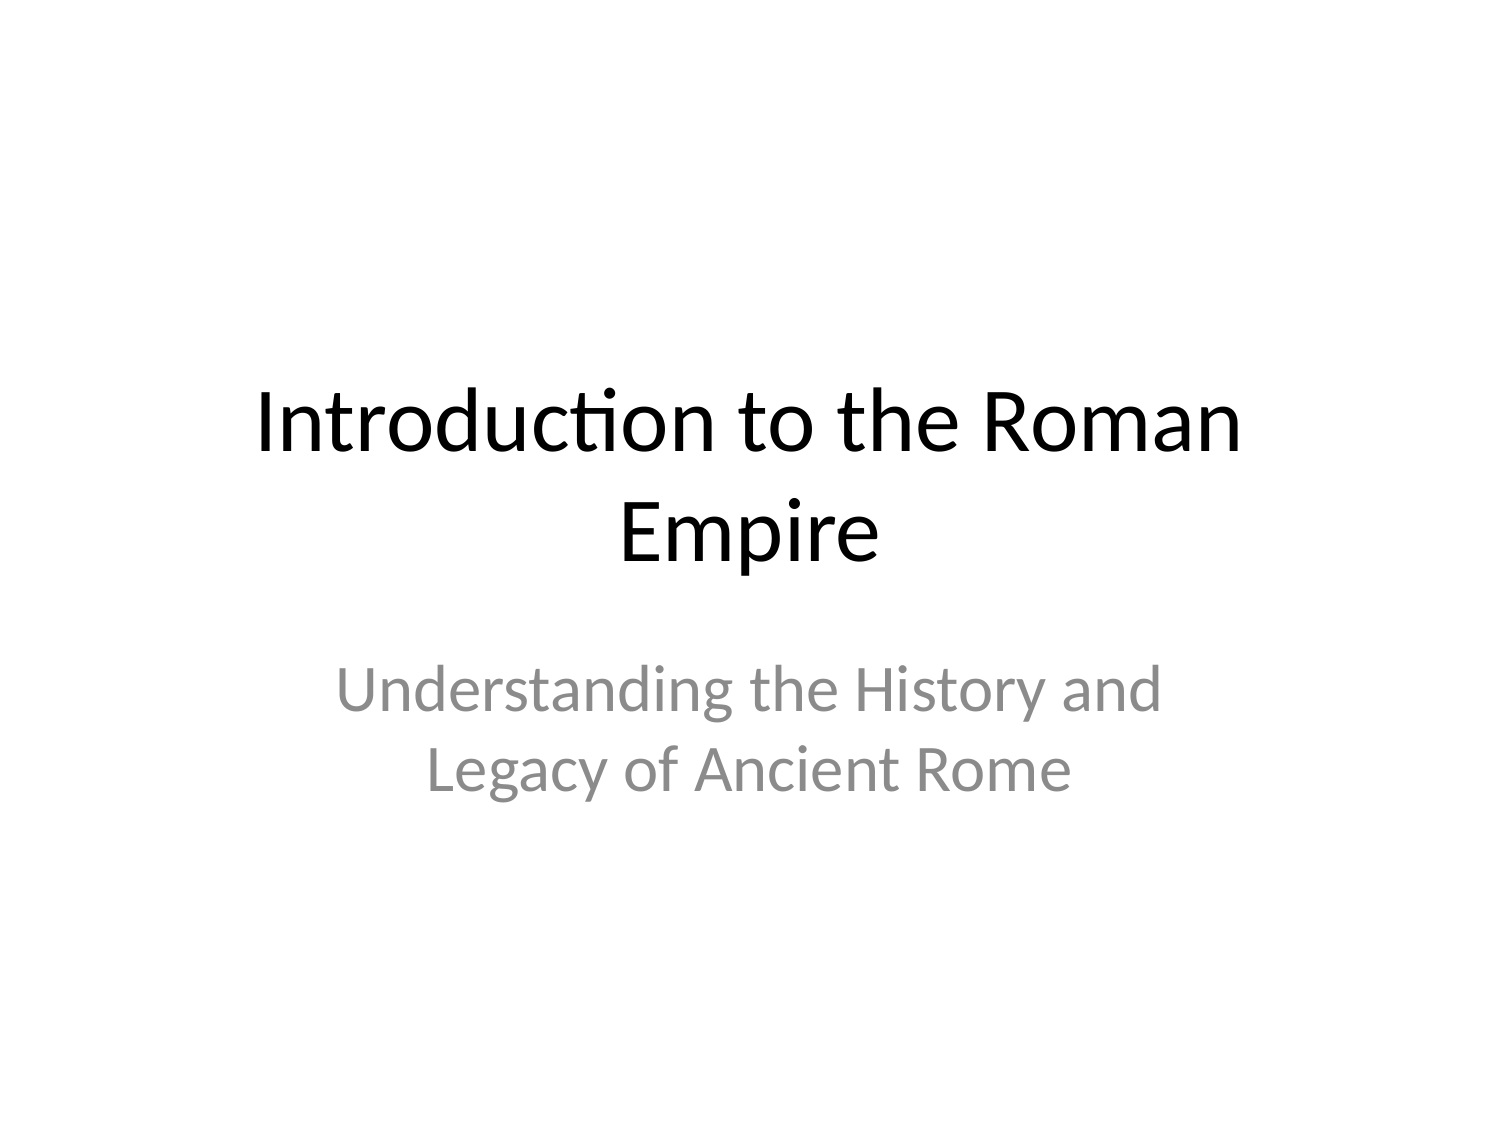

# Introduction to the Roman Empire
Understanding the History and Legacy of Ancient Rome